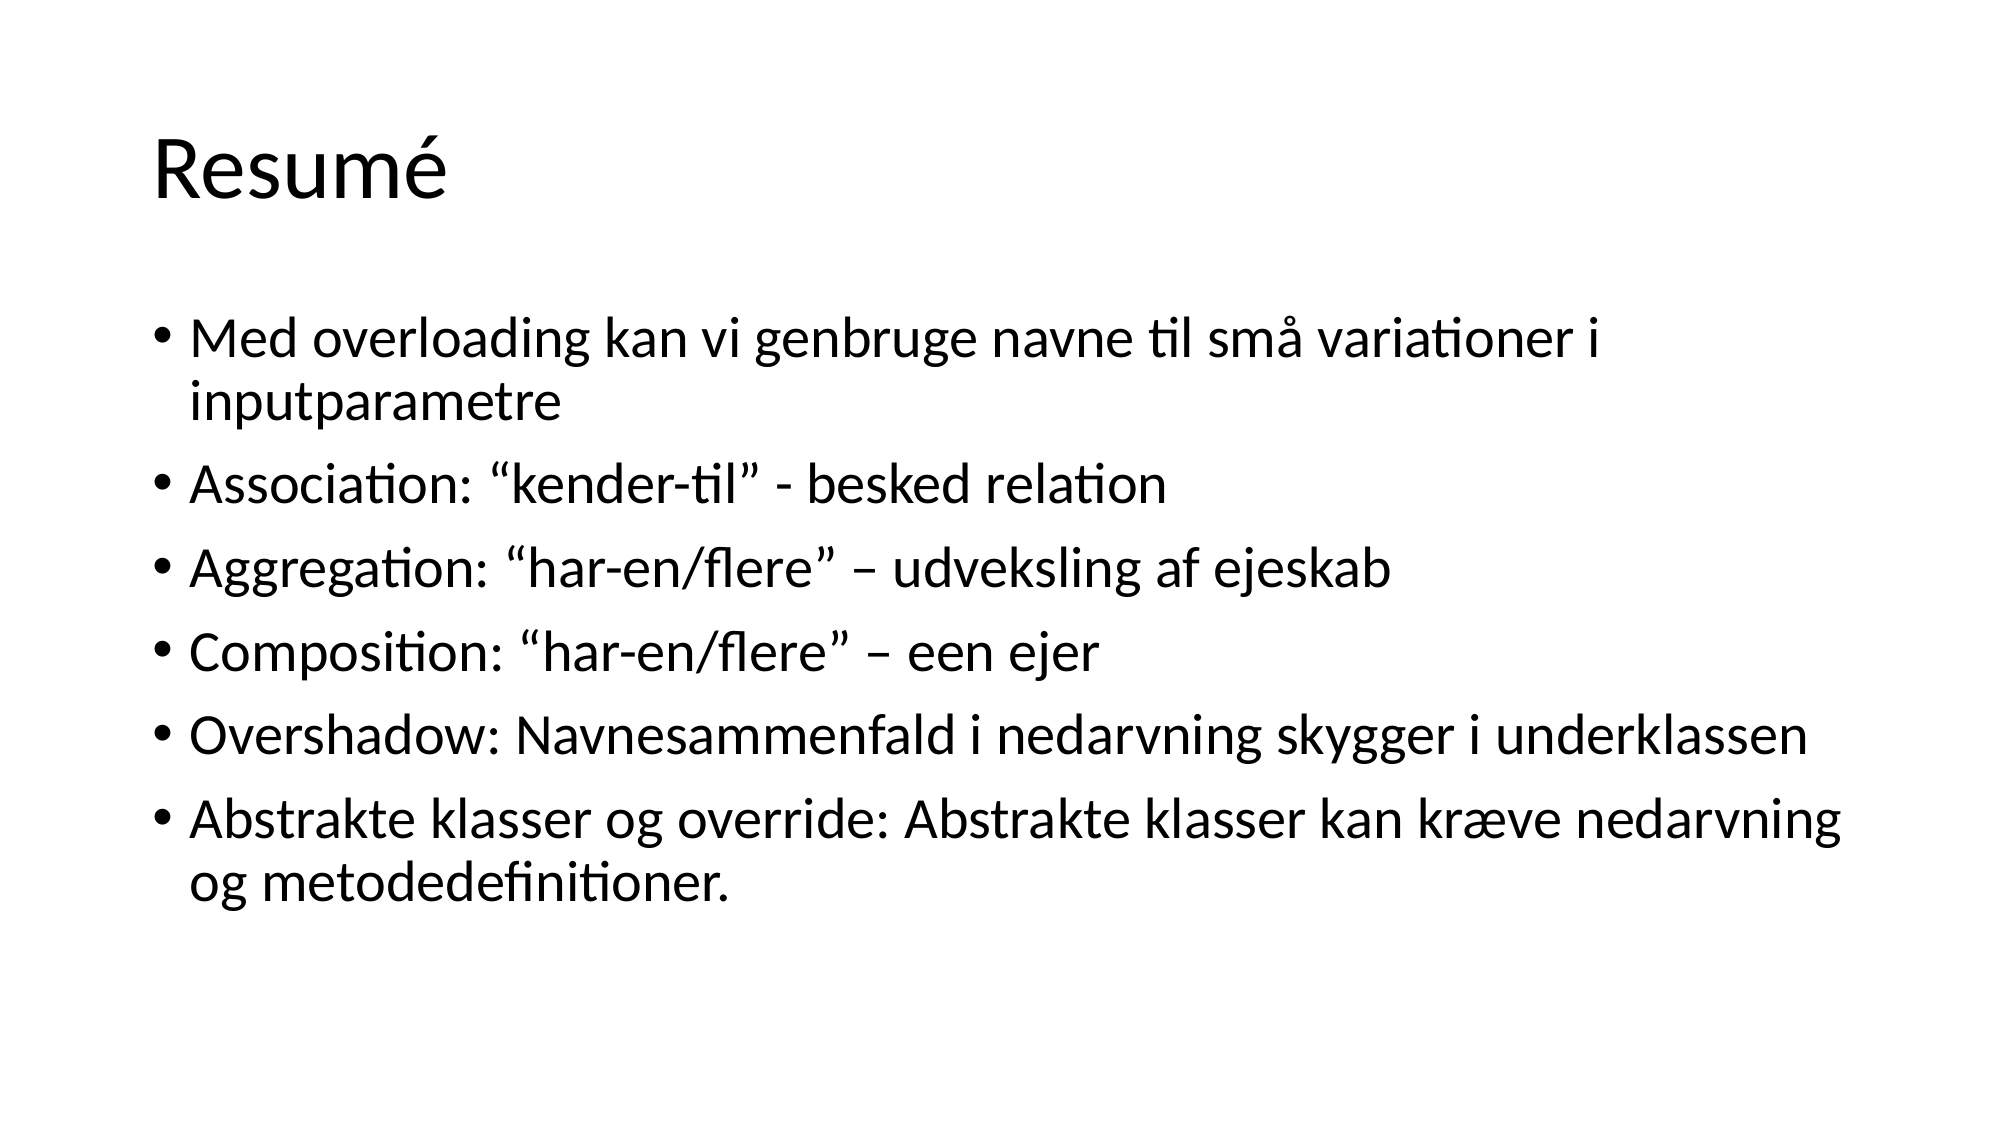

# Resumé
Med overloading kan vi genbruge navne til små variationer i inputparametre
Association: “kender-til” - besked relation
Aggregation: “har-en/flere” – udveksling af ejeskab
Composition: “har-en/flere” – een ejer
Overshadow: Navnesammenfald i nedarvning skygger i underklassen
Abstrakte klasser og override: Abstrakte klasser kan kræve nedarvning og metodedefinitioner.